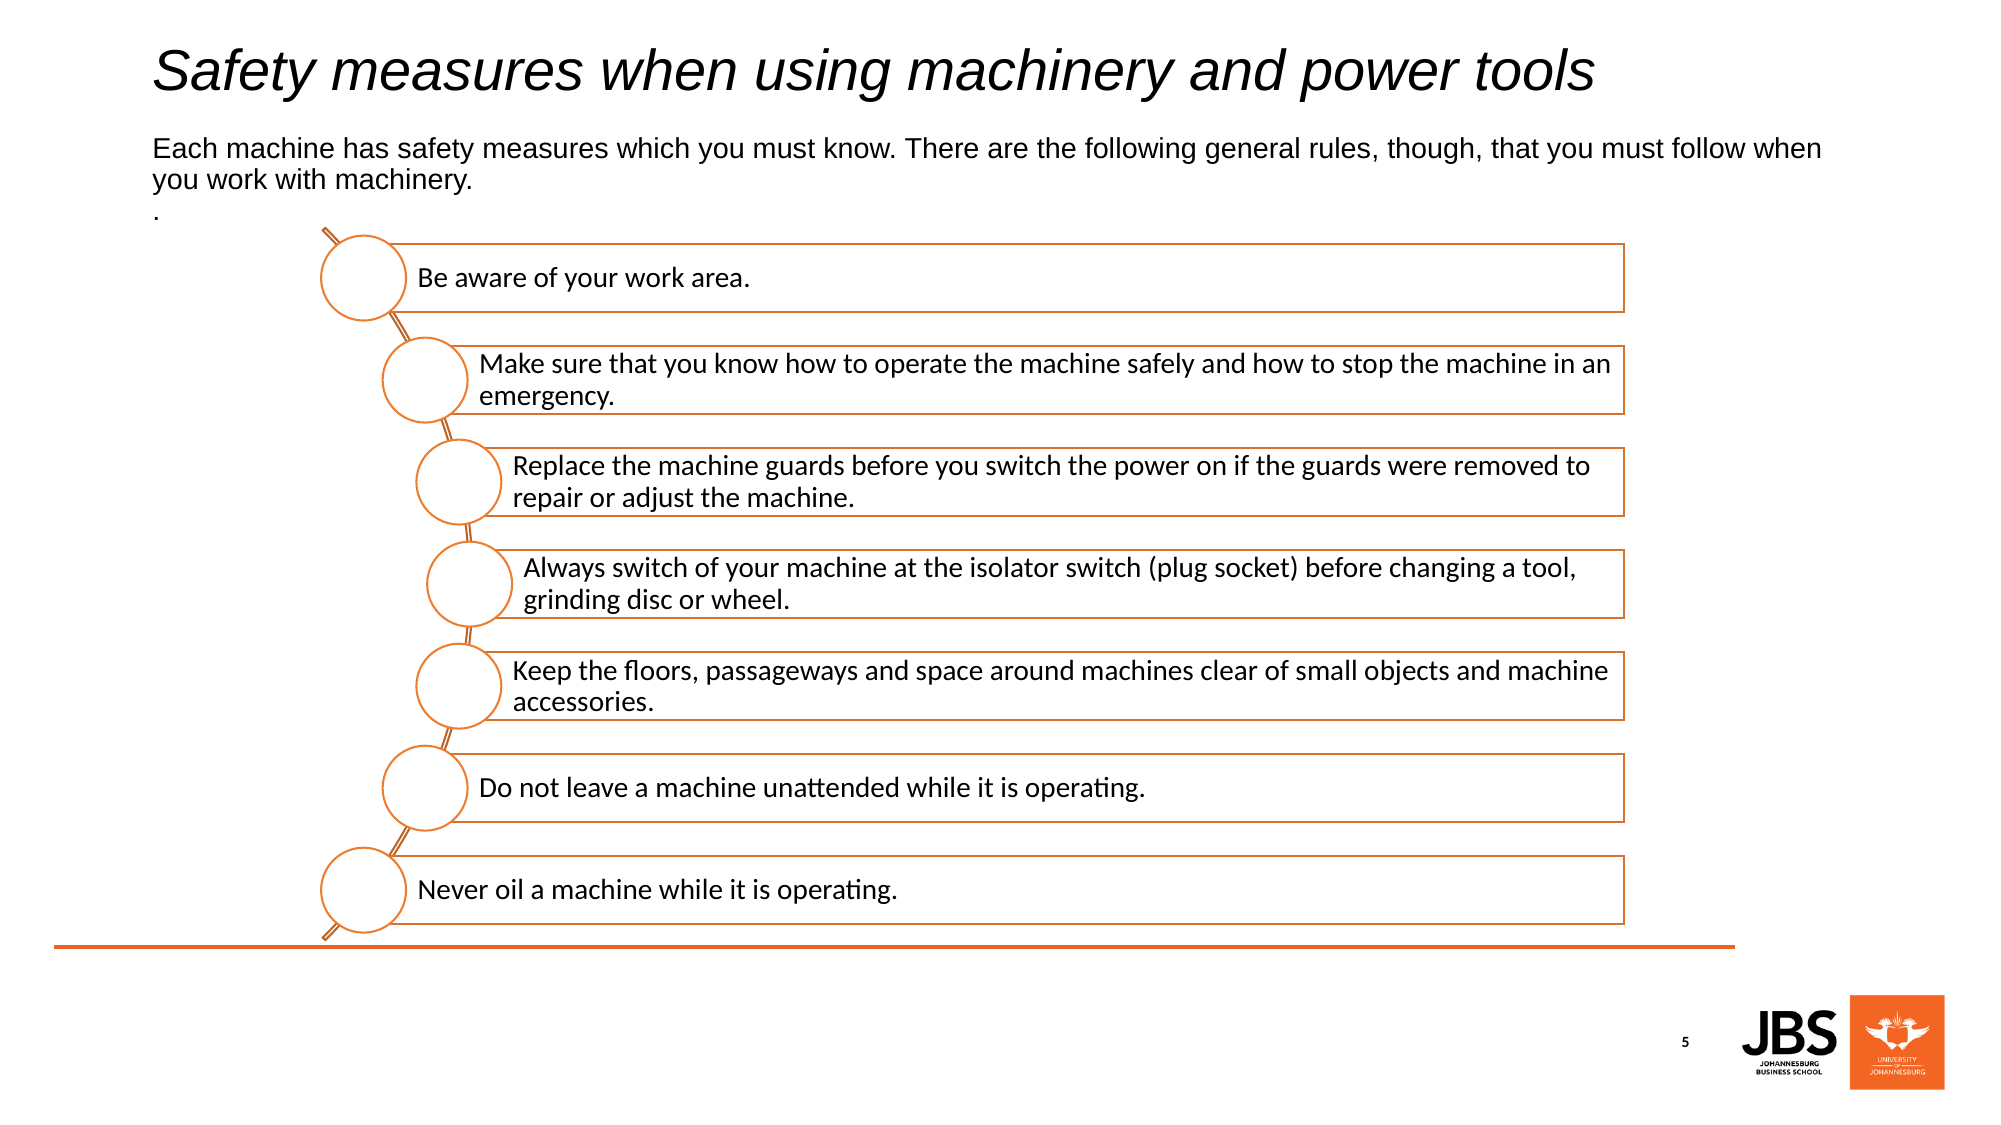

# Safety measures when using machinery and power tools Each machine has safety measures which you must know. There are the following general rules, though, that you must follow when you work with machinery. .
Be aware of your work area.
Make sure that you know how to operate the machine safely and how to stop the machine in an emergency.
Replace the machine guards before you switch the power on if the guards were removed to repair or adjust the machine.
Always switch of your machine at the isolator switch (plug socket) before changing a tool, grinding disc or wheel.
Keep the floors, passageways and space around machines clear of small objects and machine accessories.
Do not leave a machine unattended while it is operating.
Never oil a machine while it is operating.